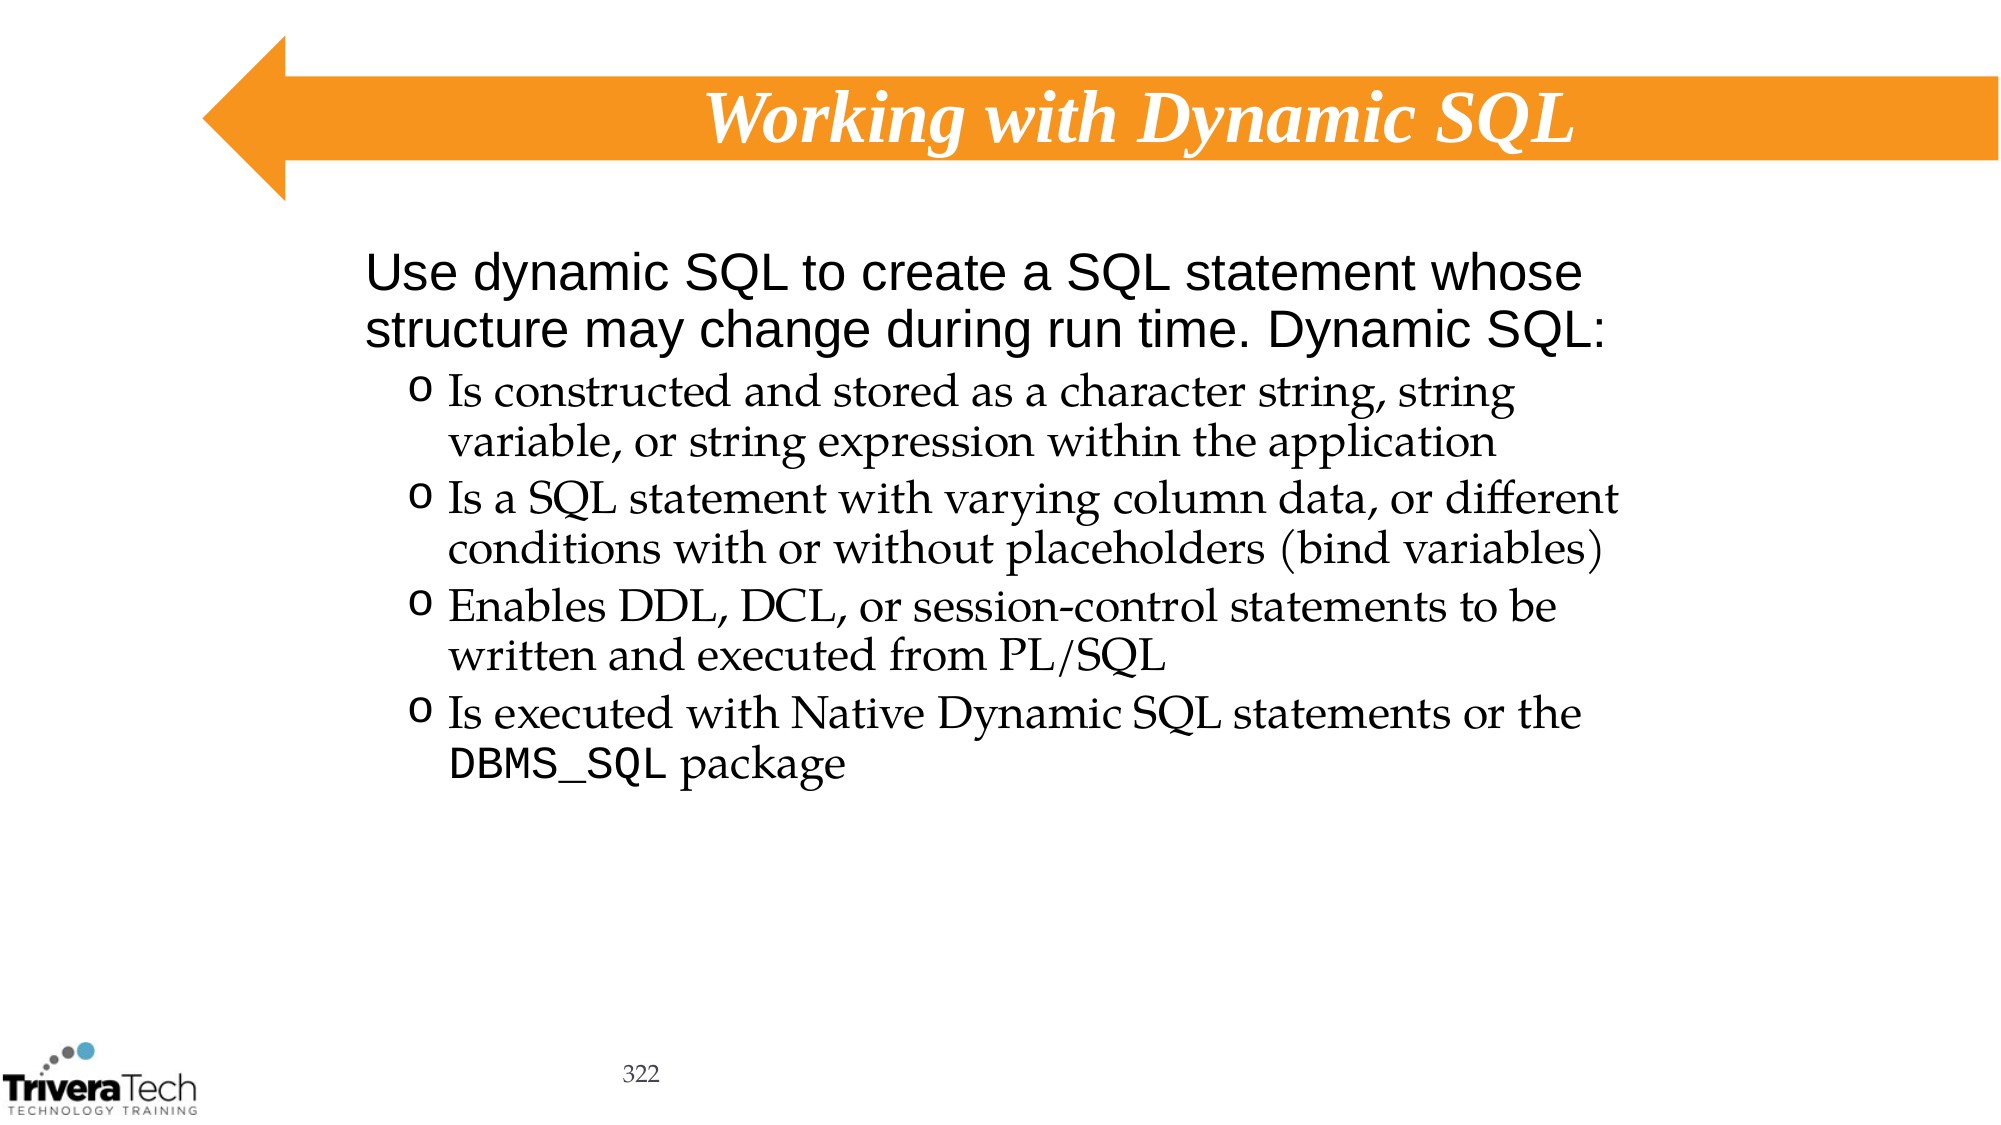

# Working with Dynamic SQL
Use dynamic SQL to create a SQL statement whose structure may change during run time. Dynamic SQL:
Is constructed and stored as a character string, string variable, or string expression within the application
Is a SQL statement with varying column data, or different conditions with or without placeholders (bind variables)
Enables DDL, DCL, or session-control statements to be written and executed from PL/SQL
Is executed with Native Dynamic SQL statements or the DBMS_SQL package
322